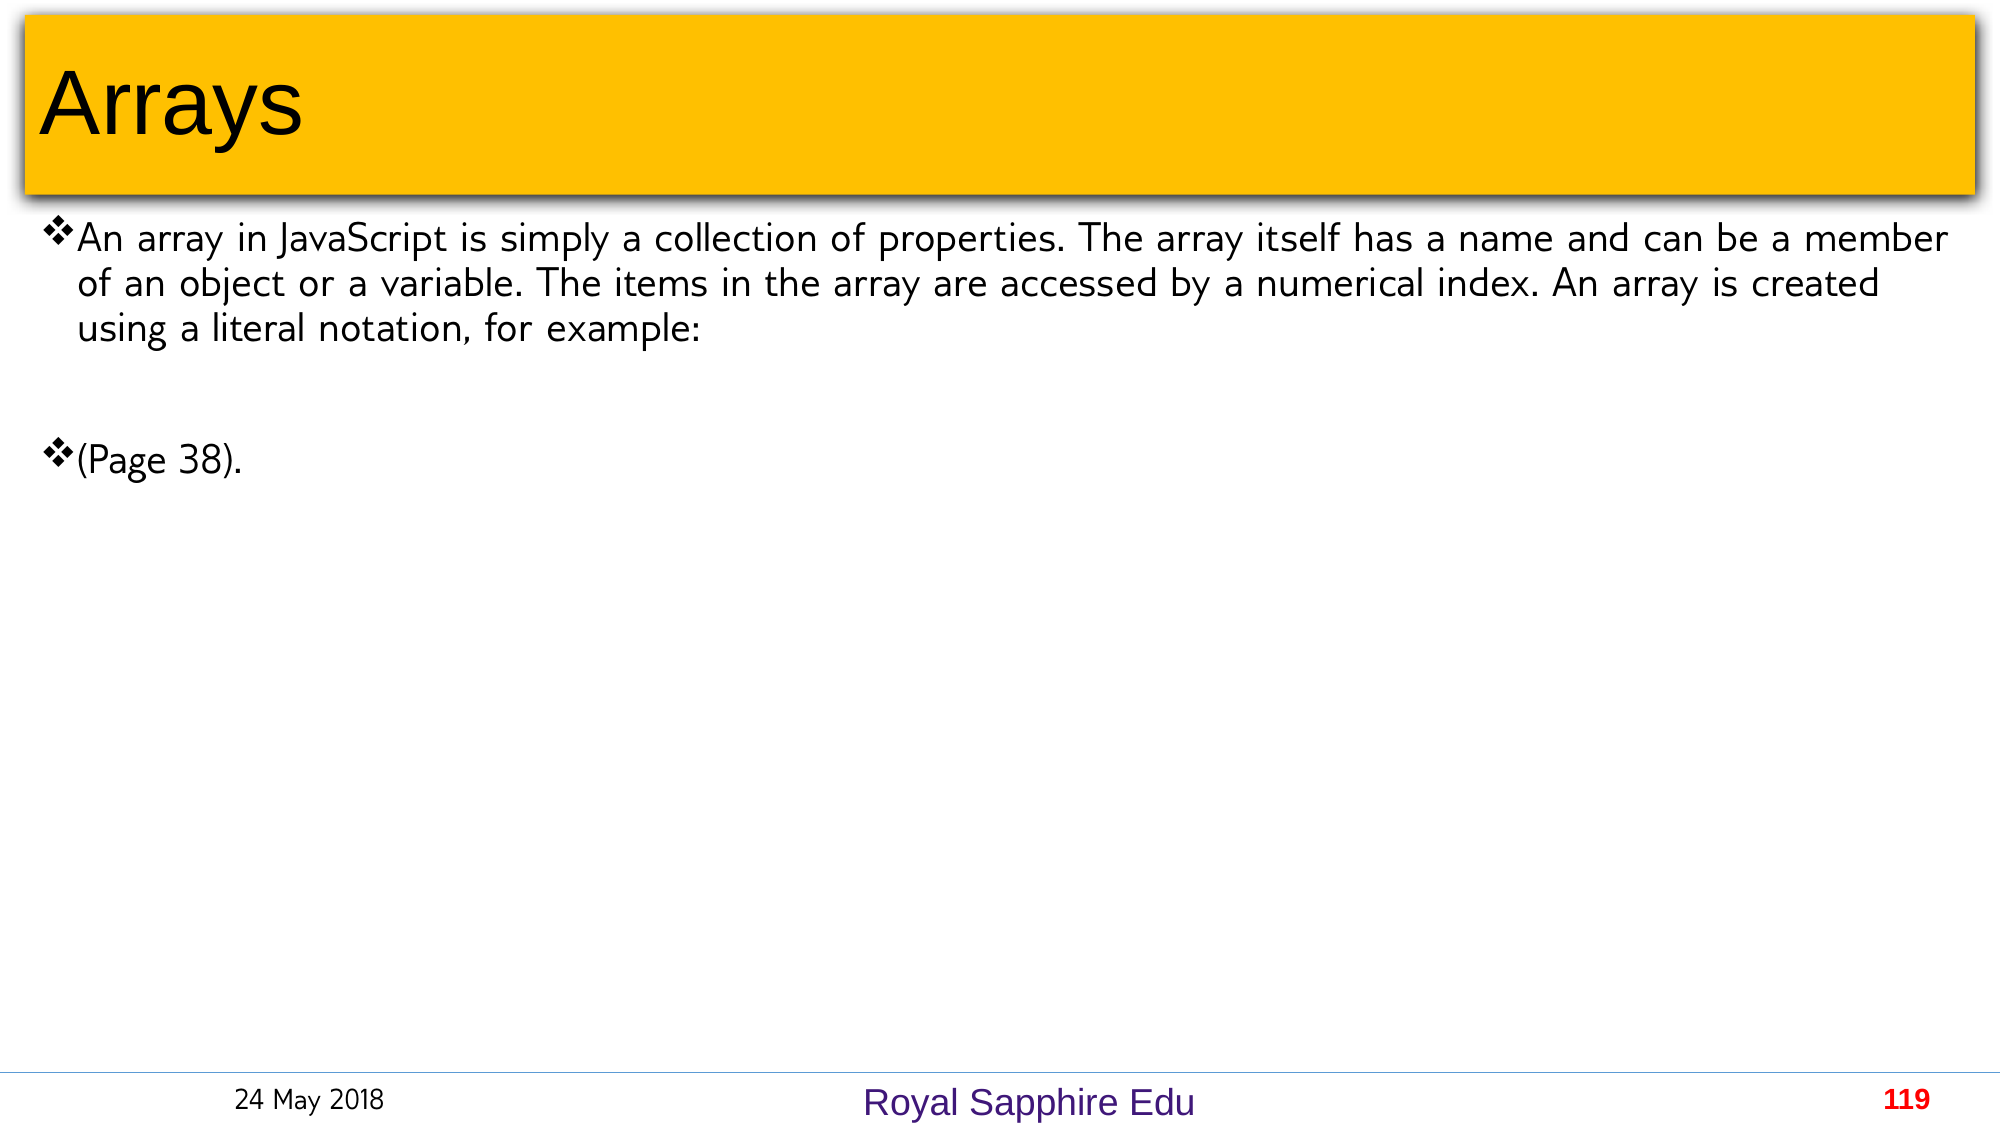

# Arrays
An array in JavaScript is simply a collection of properties. The array itself has a name and can be a member of an object or a variable. The items in the array are accessed by a numerical index. An array is created using a literal notation, for example:

(Page 38).
24 May 2018
119